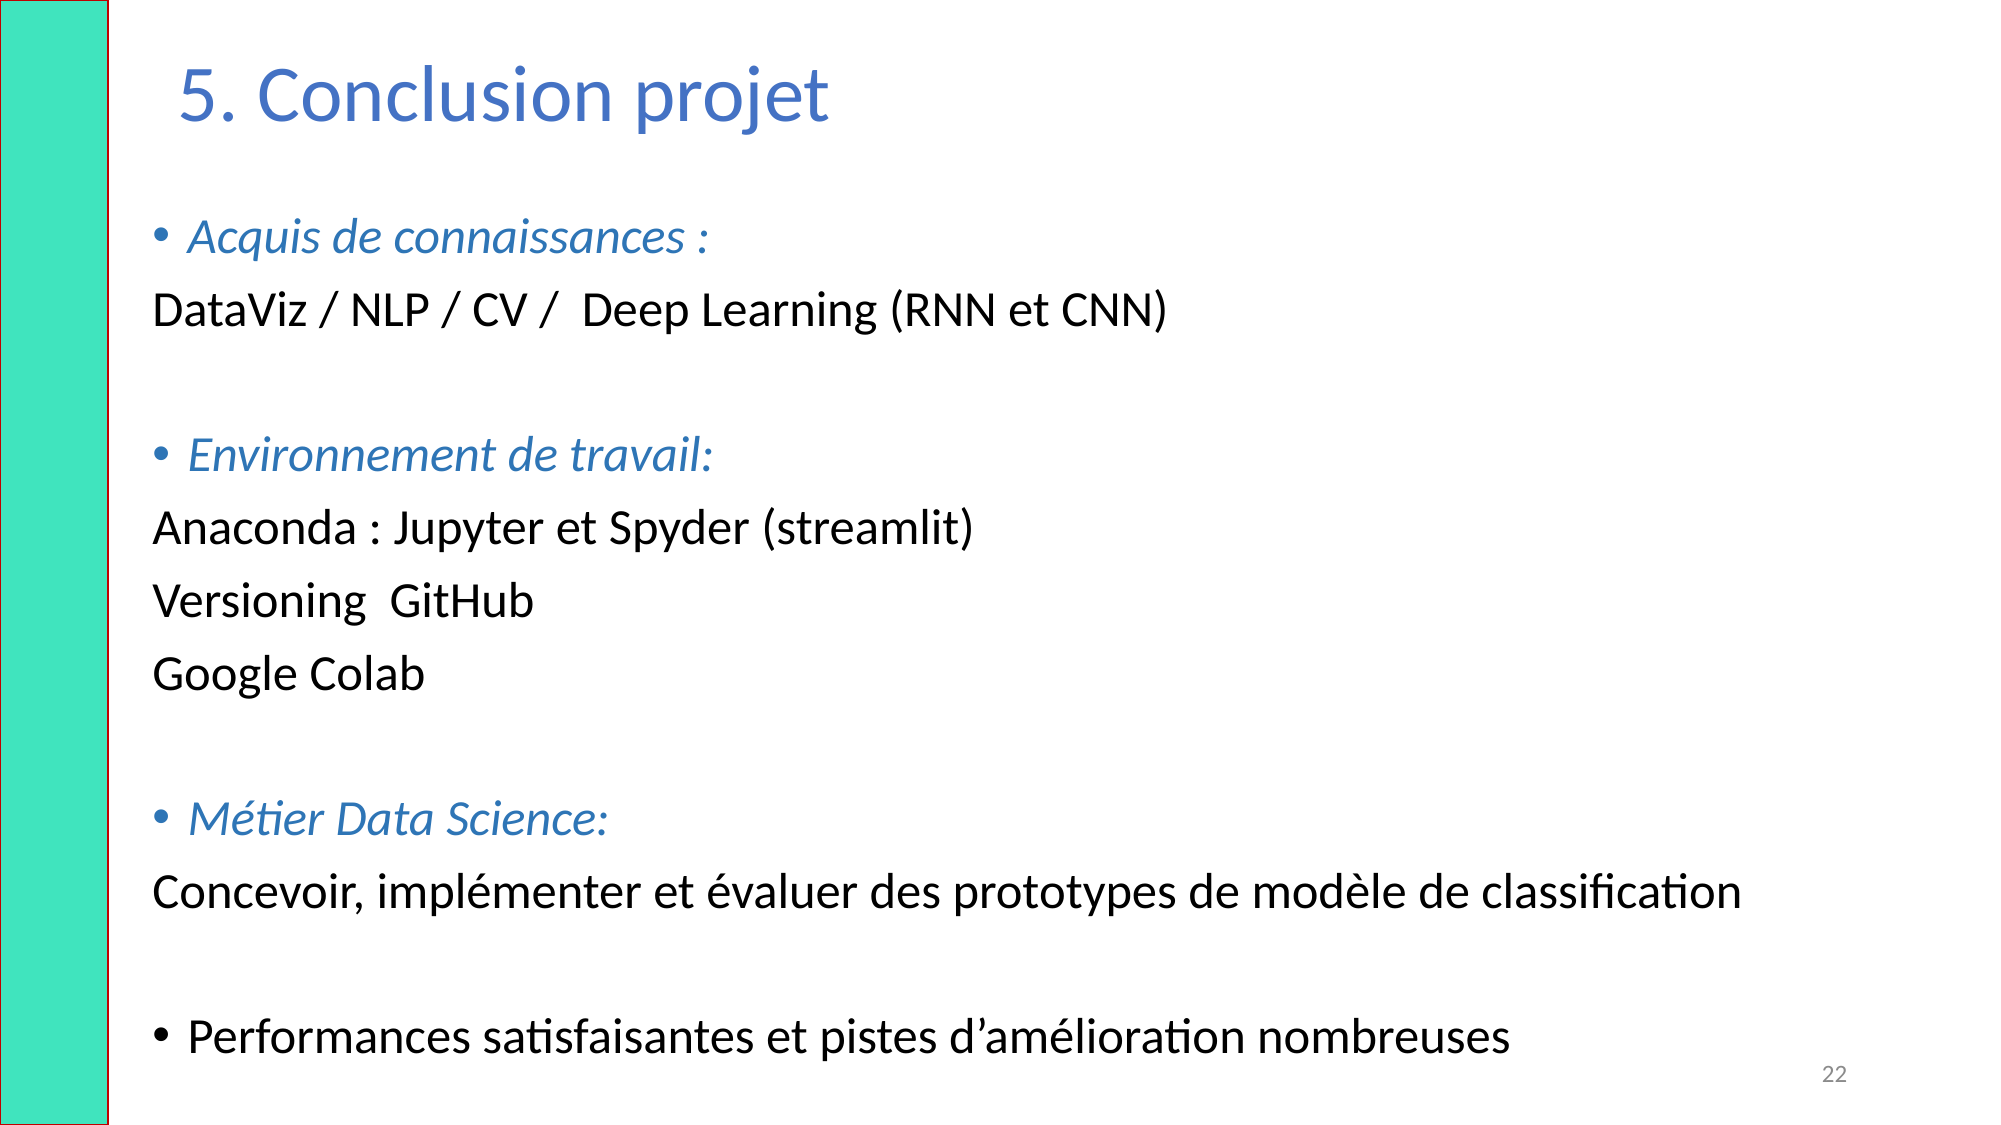

# 5. Conclusion projet
Acquis de connaissances :
DataViz / NLP / CV /  Deep Learning (RNN et CNN)

Environnement de travail:
Anaconda : Jupyter et Spyder (streamlit)
Versioning  GitHub
Google Colab

Métier Data Science:
Concevoir, implémenter et évaluer des prototypes de modèle de classification

Performances satisfaisantes et pistes d’amélioration nombreuses
22